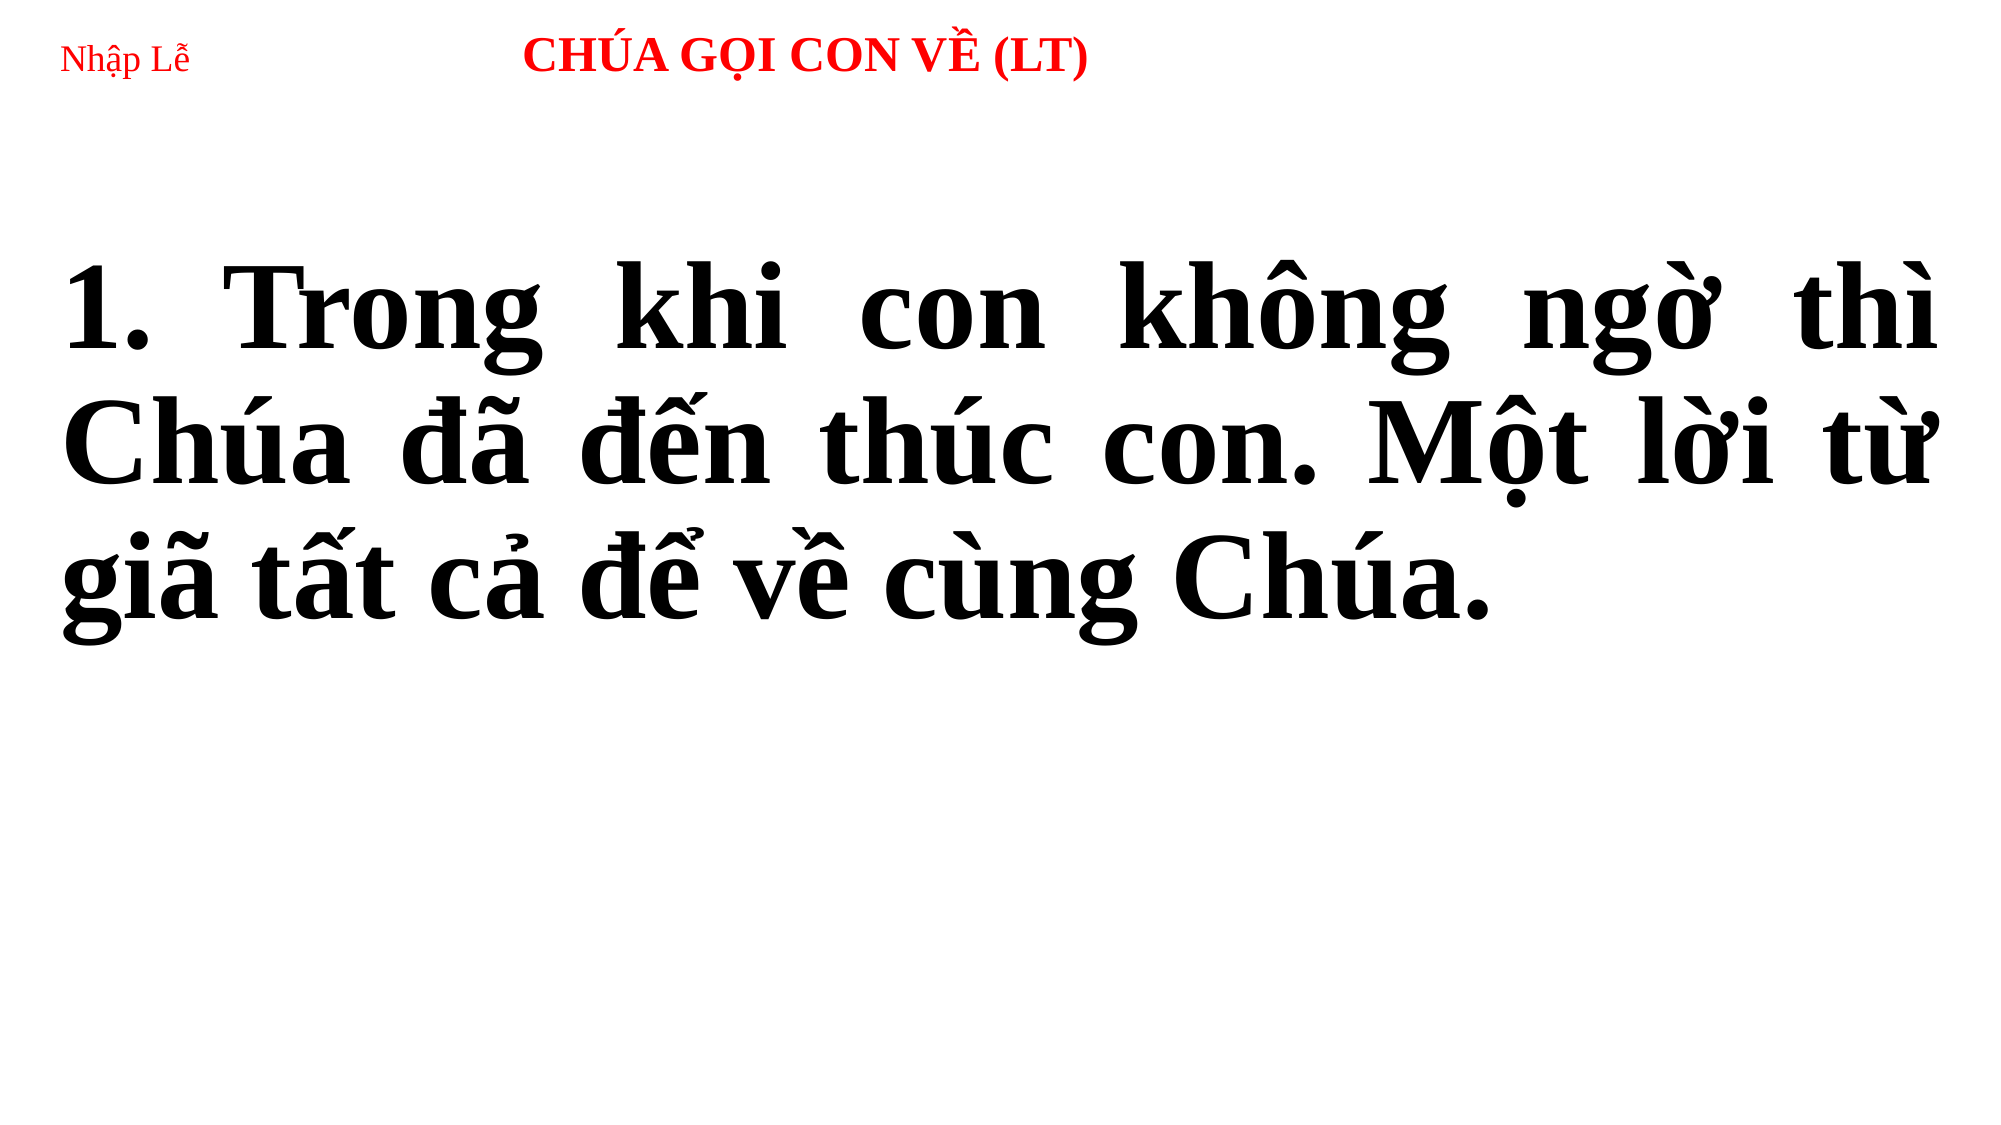

# Nhập Lễ                                   CHÚA GỌI CON VỀ (LT)
1. Trong khi con không ngờ thì Chúa đã đến thúc con. Một lời từ giã tất cả để về cùng Chúa.